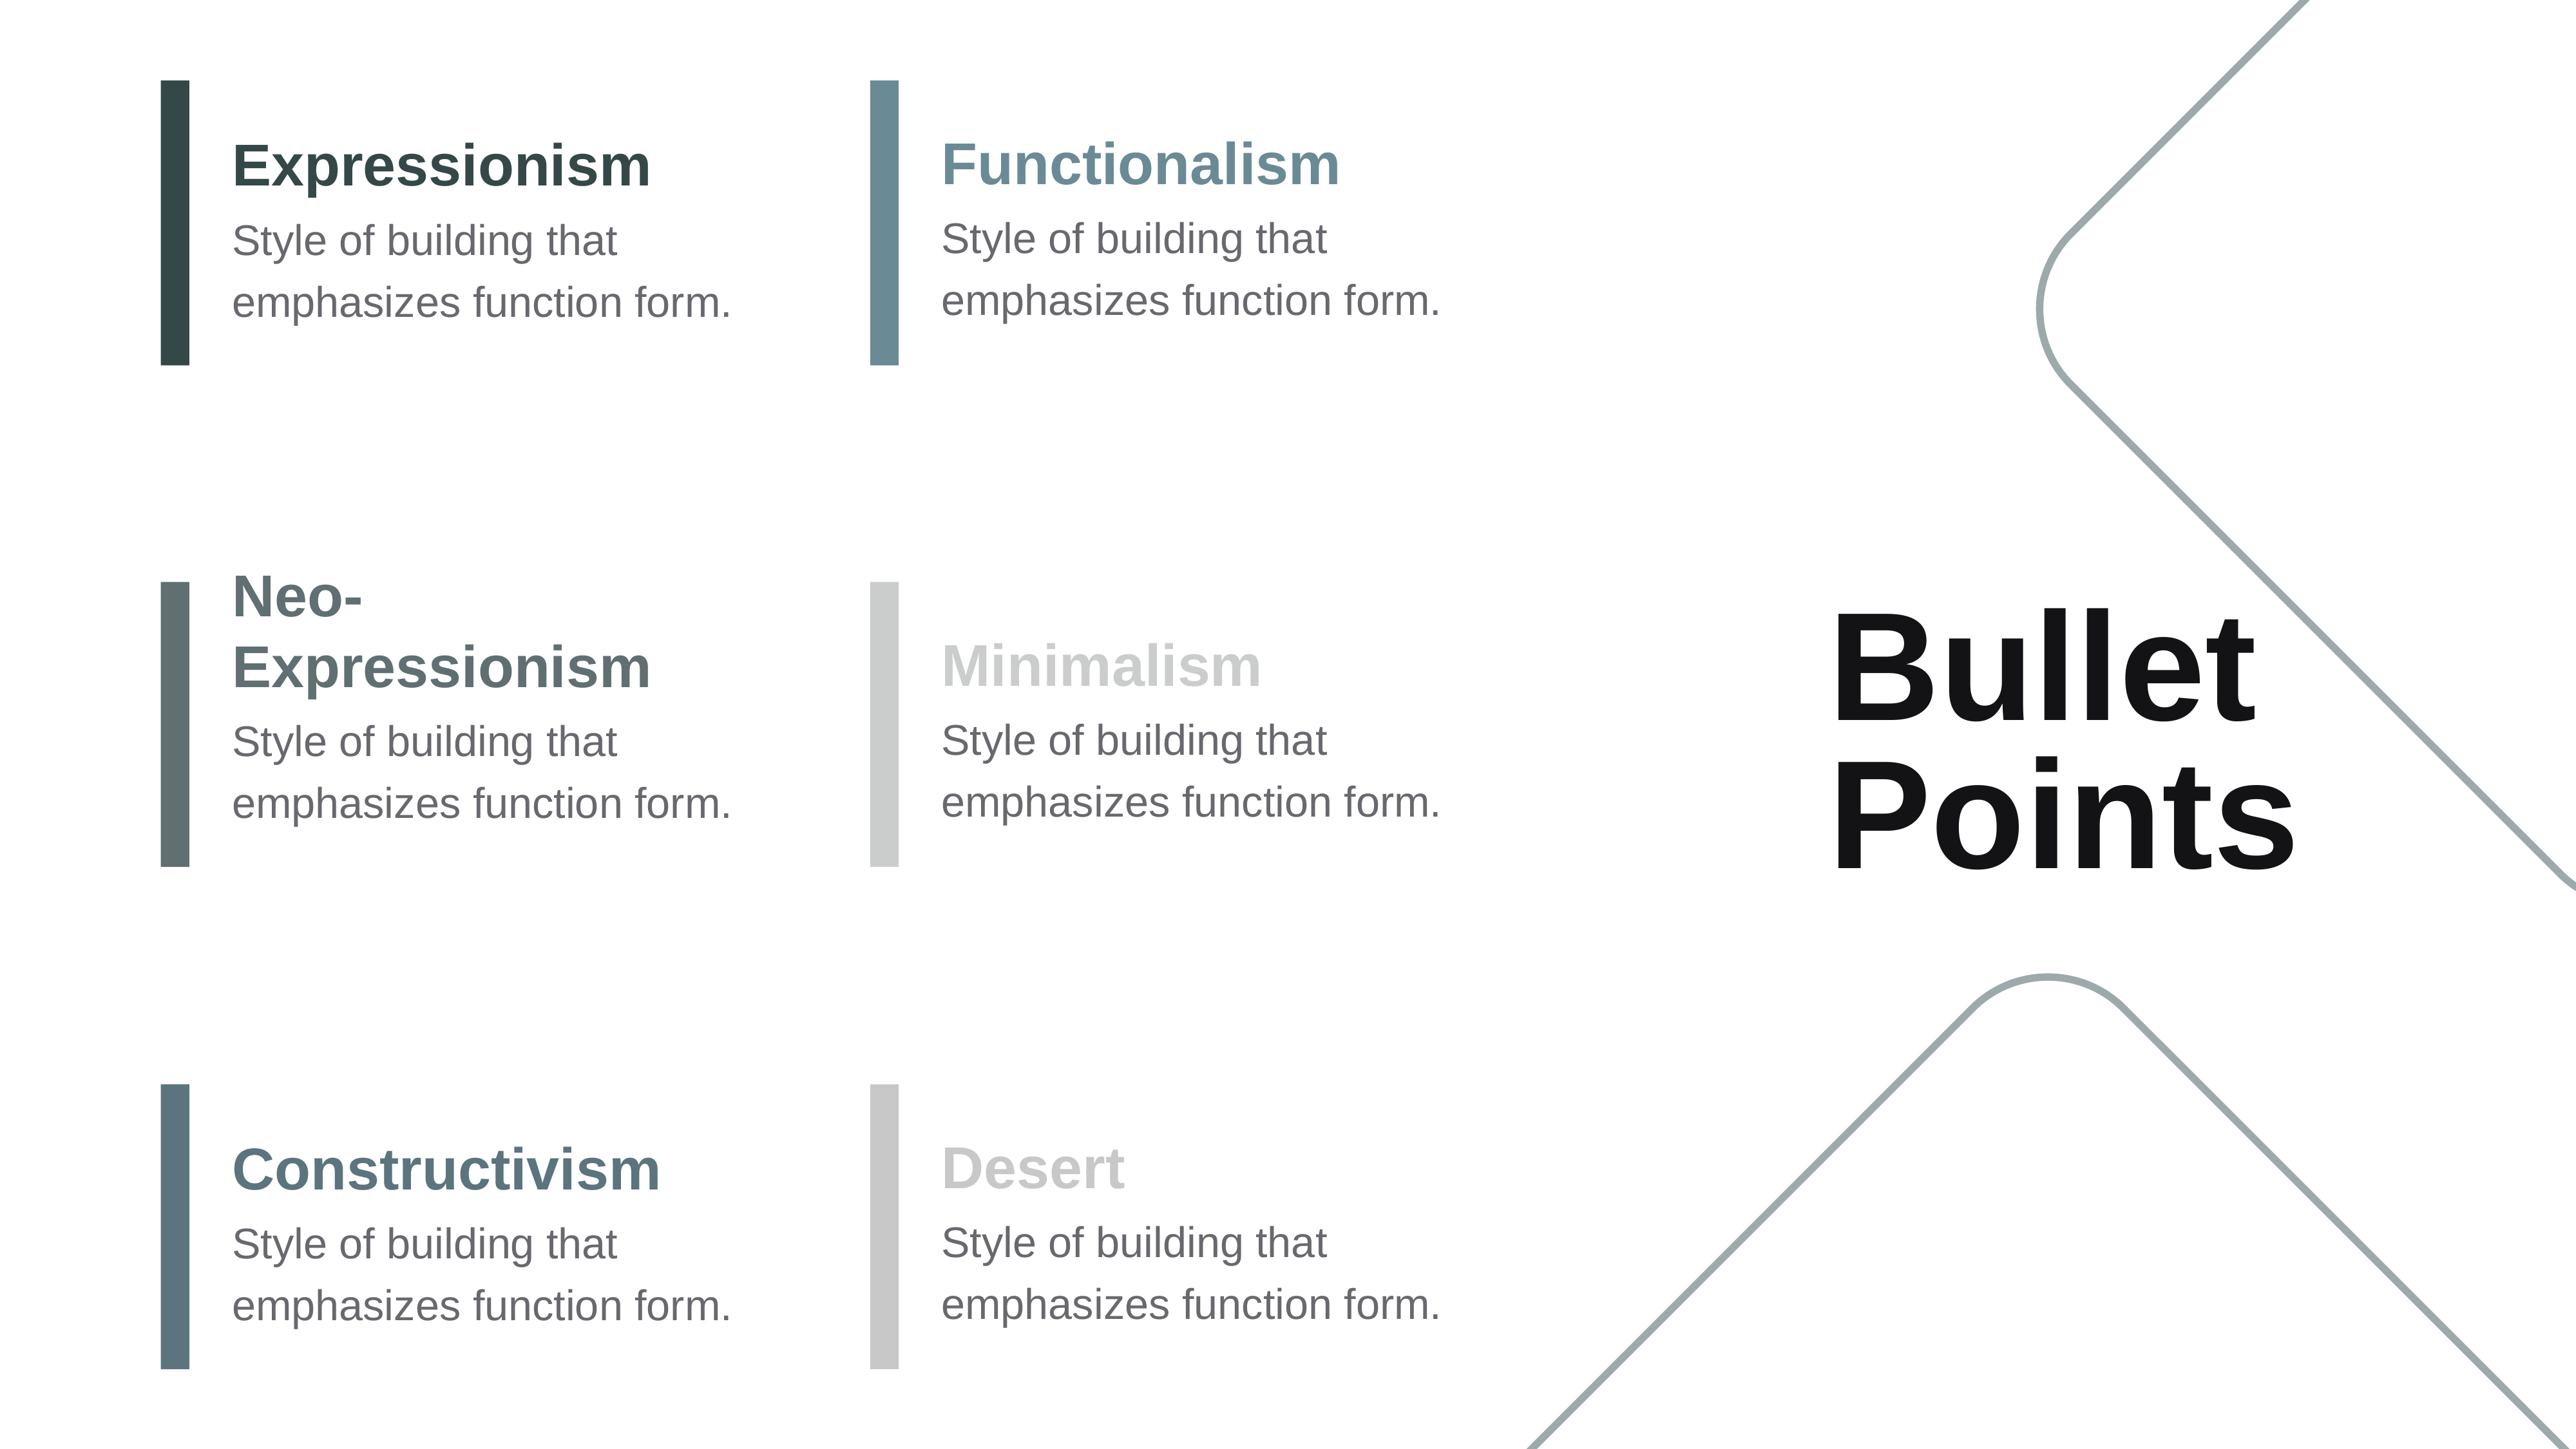

Functionalism
Expressionism
Style of building that emphasizes function form.
Style of building that emphasizes function form.

Bullet Points
Minimalism
Neo-Expressionism
Style of building that emphasizes function form.
Style of building that emphasizes function form.

Desert
Constructivism
Style of building that emphasizes function form.
Style of building that emphasizes function form.